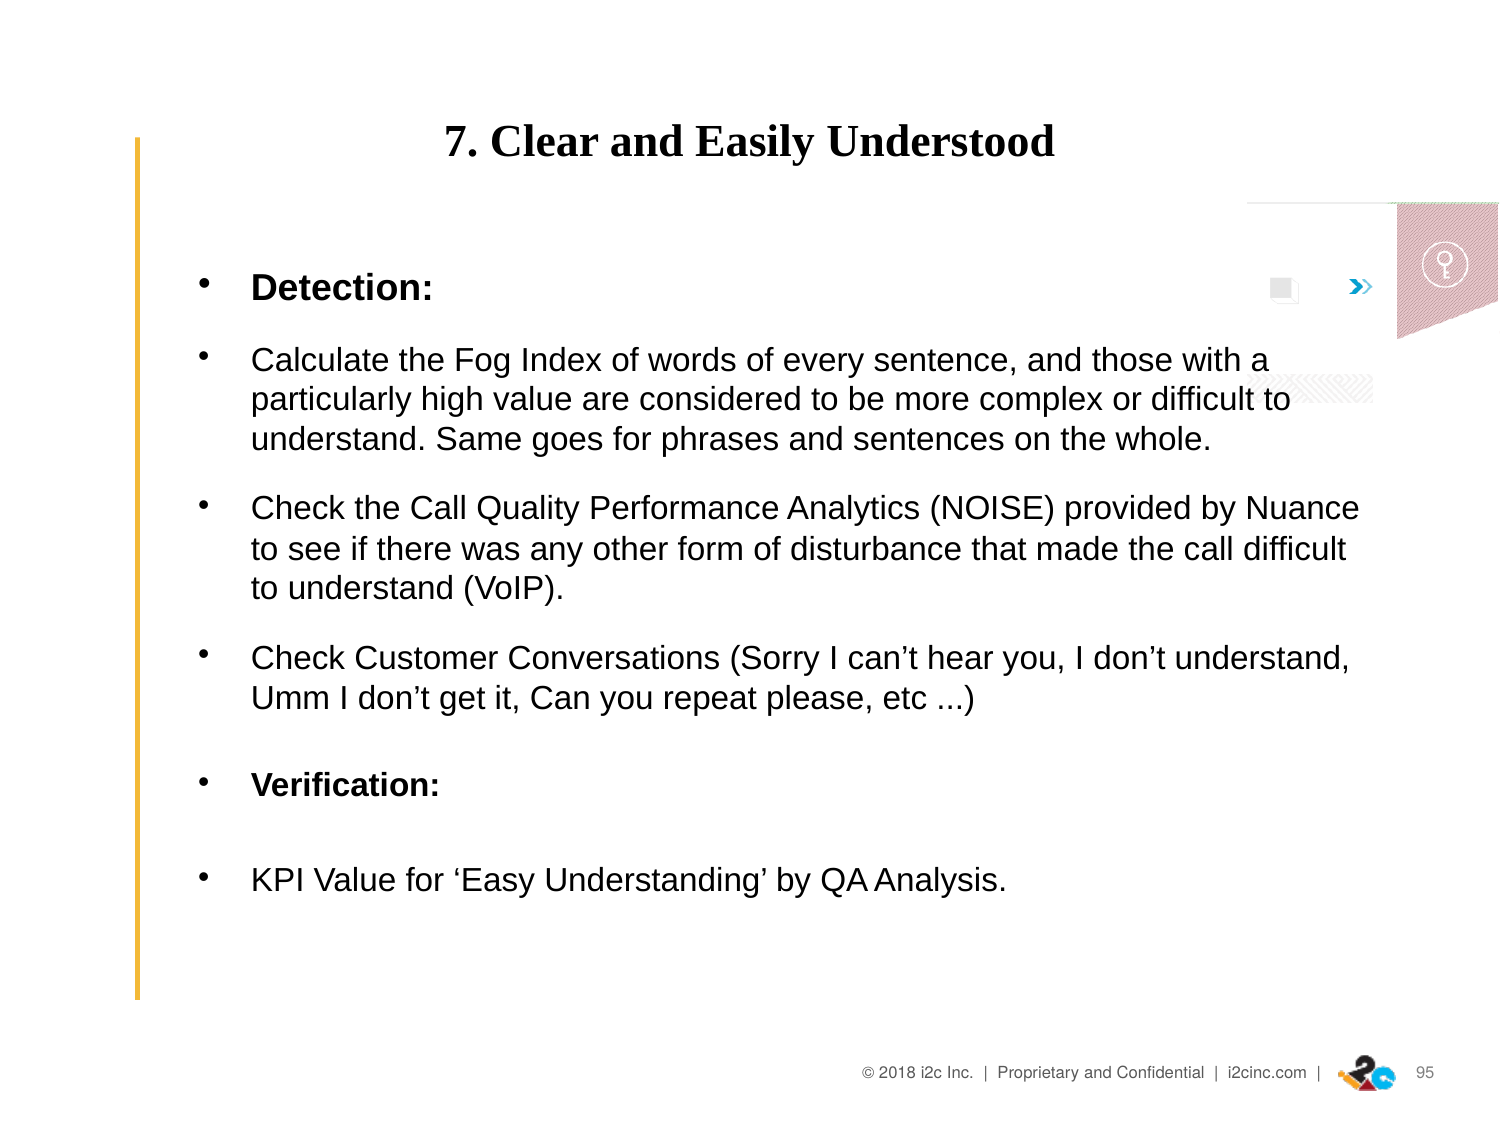

7. Clear and Easily Understood
Detection:
Calculate the Fog Index of words of every sentence, and those with a particularly high value are considered to be more complex or difficult to understand. Same goes for phrases and sentences on the whole.
Check the Call Quality Performance Analytics (NOISE) provided by Nuance to see if there was any other form of disturbance that made the call difficult to understand (VoIP).
Check Customer Conversations (Sorry I can’t hear you, I don’t understand, Umm I don’t get it, Can you repeat please, etc ...)
Verification:
KPI Value for ‘Easy Understanding’ by QA Analysis.